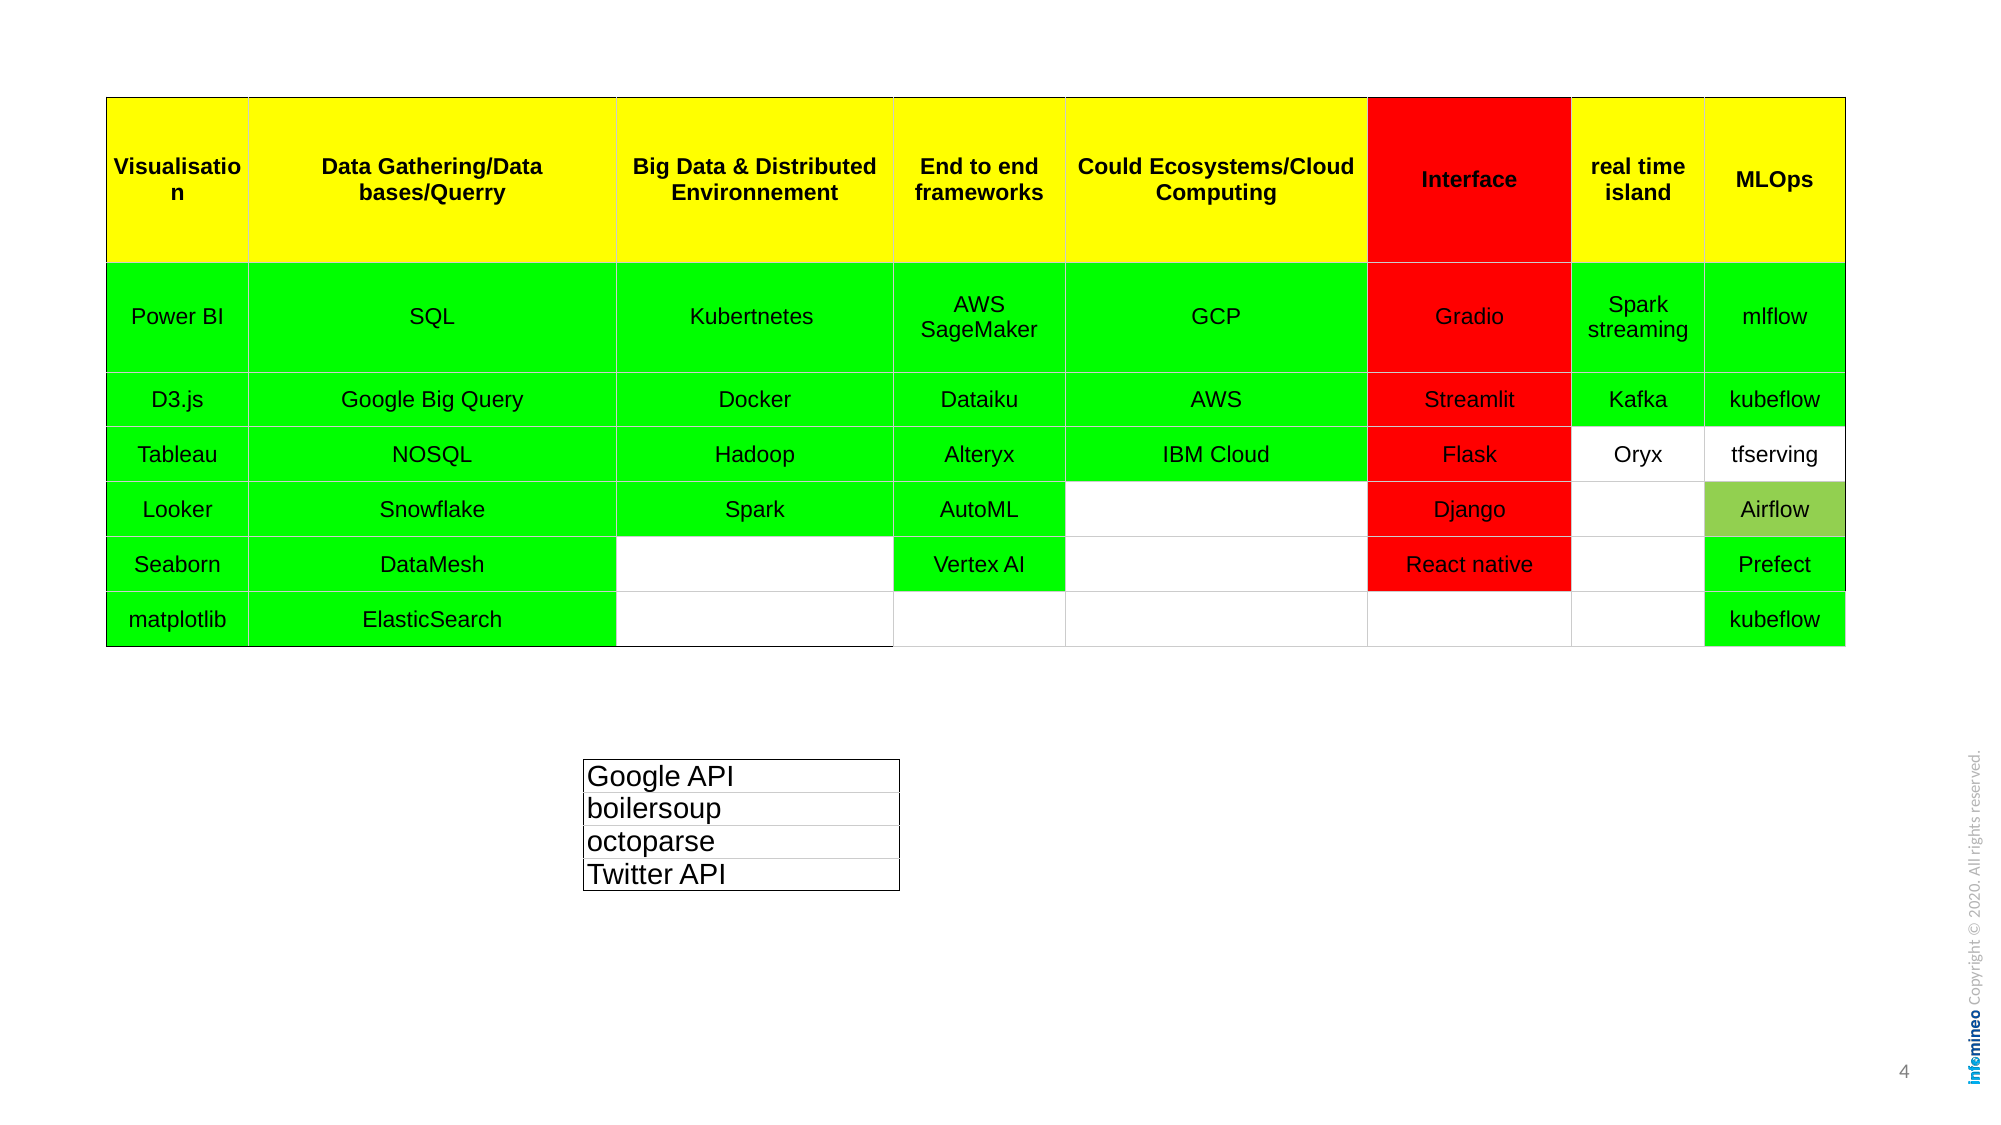

| Visualisation | Data Gathering/Data bases/Querry | Big Data & Distributed Environnement | End to end frameworks | Could Ecosystems/Cloud Computing | Interface | real time island | MLOps |
| --- | --- | --- | --- | --- | --- | --- | --- |
| Power BI | SQL | Kubertnetes | AWS SageMaker | GCP | Gradio | Spark streaming | mlflow |
| D3.js | Google Big Query | Docker | Dataiku | AWS | Streamlit | Kafka | kubeflow |
| Tableau | NOSQL | Hadoop | Alteryx | IBM Cloud | Flask | Oryx | tfserving |
| Looker | Snowflake | Spark | AutoML |  | Django |  | Airflow |
| Seaborn | DataMesh |  | Vertex AI |  | React native |  | Prefect |
| matplotlib | ElasticSearch |  |  |  |  |  | kubeflow |
| Google API |
| --- |
| boilersoup |
| octoparse |
| Twitter API |
4